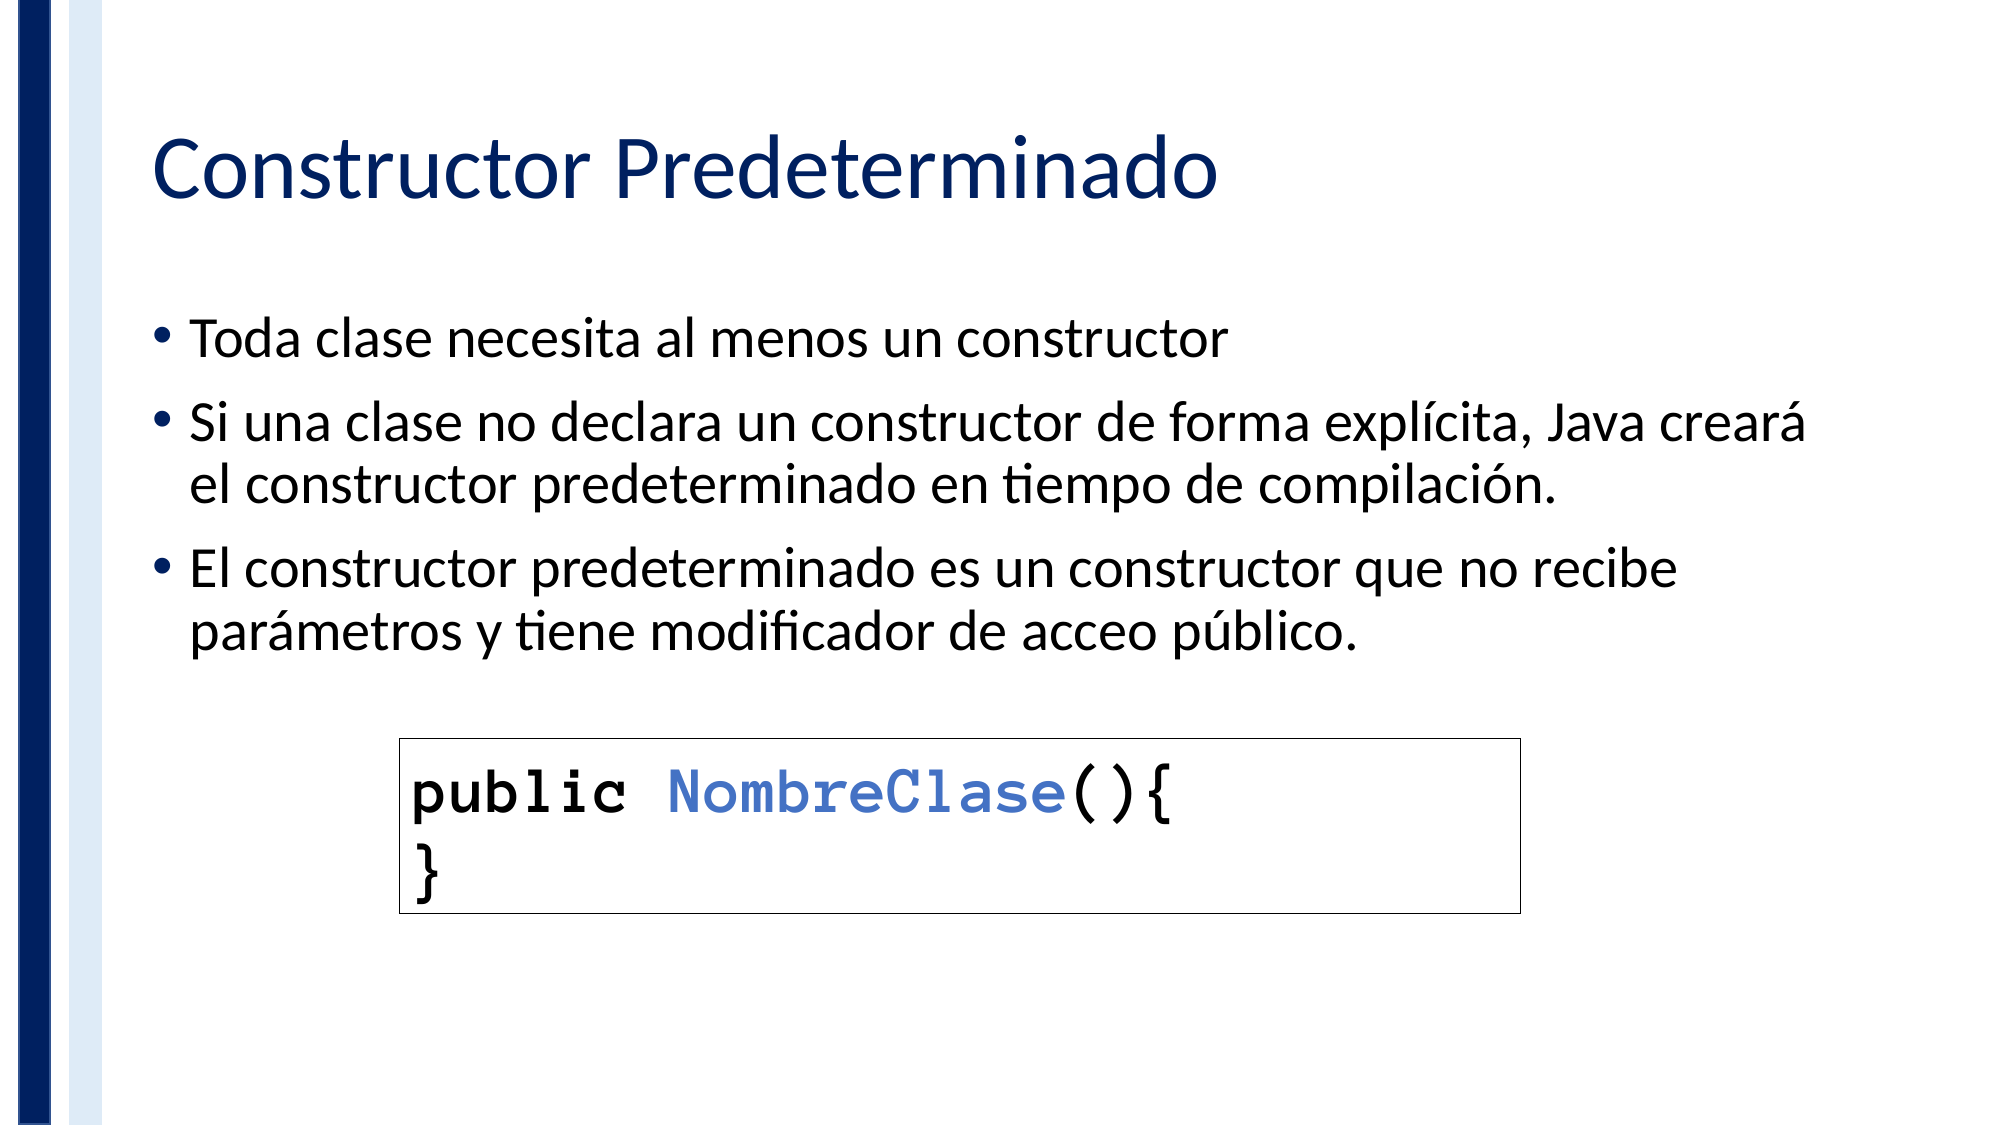

# Constructor Predeterminado
Toda clase necesita al menos un constructor
Si una clase no declara un constructor de forma explícita, Java creará el constructor predeterminado en tiempo de compilación.
El constructor predeterminado es un constructor que no recibe parámetros y tiene modificador de acceo público.

public NombreClase(){
}